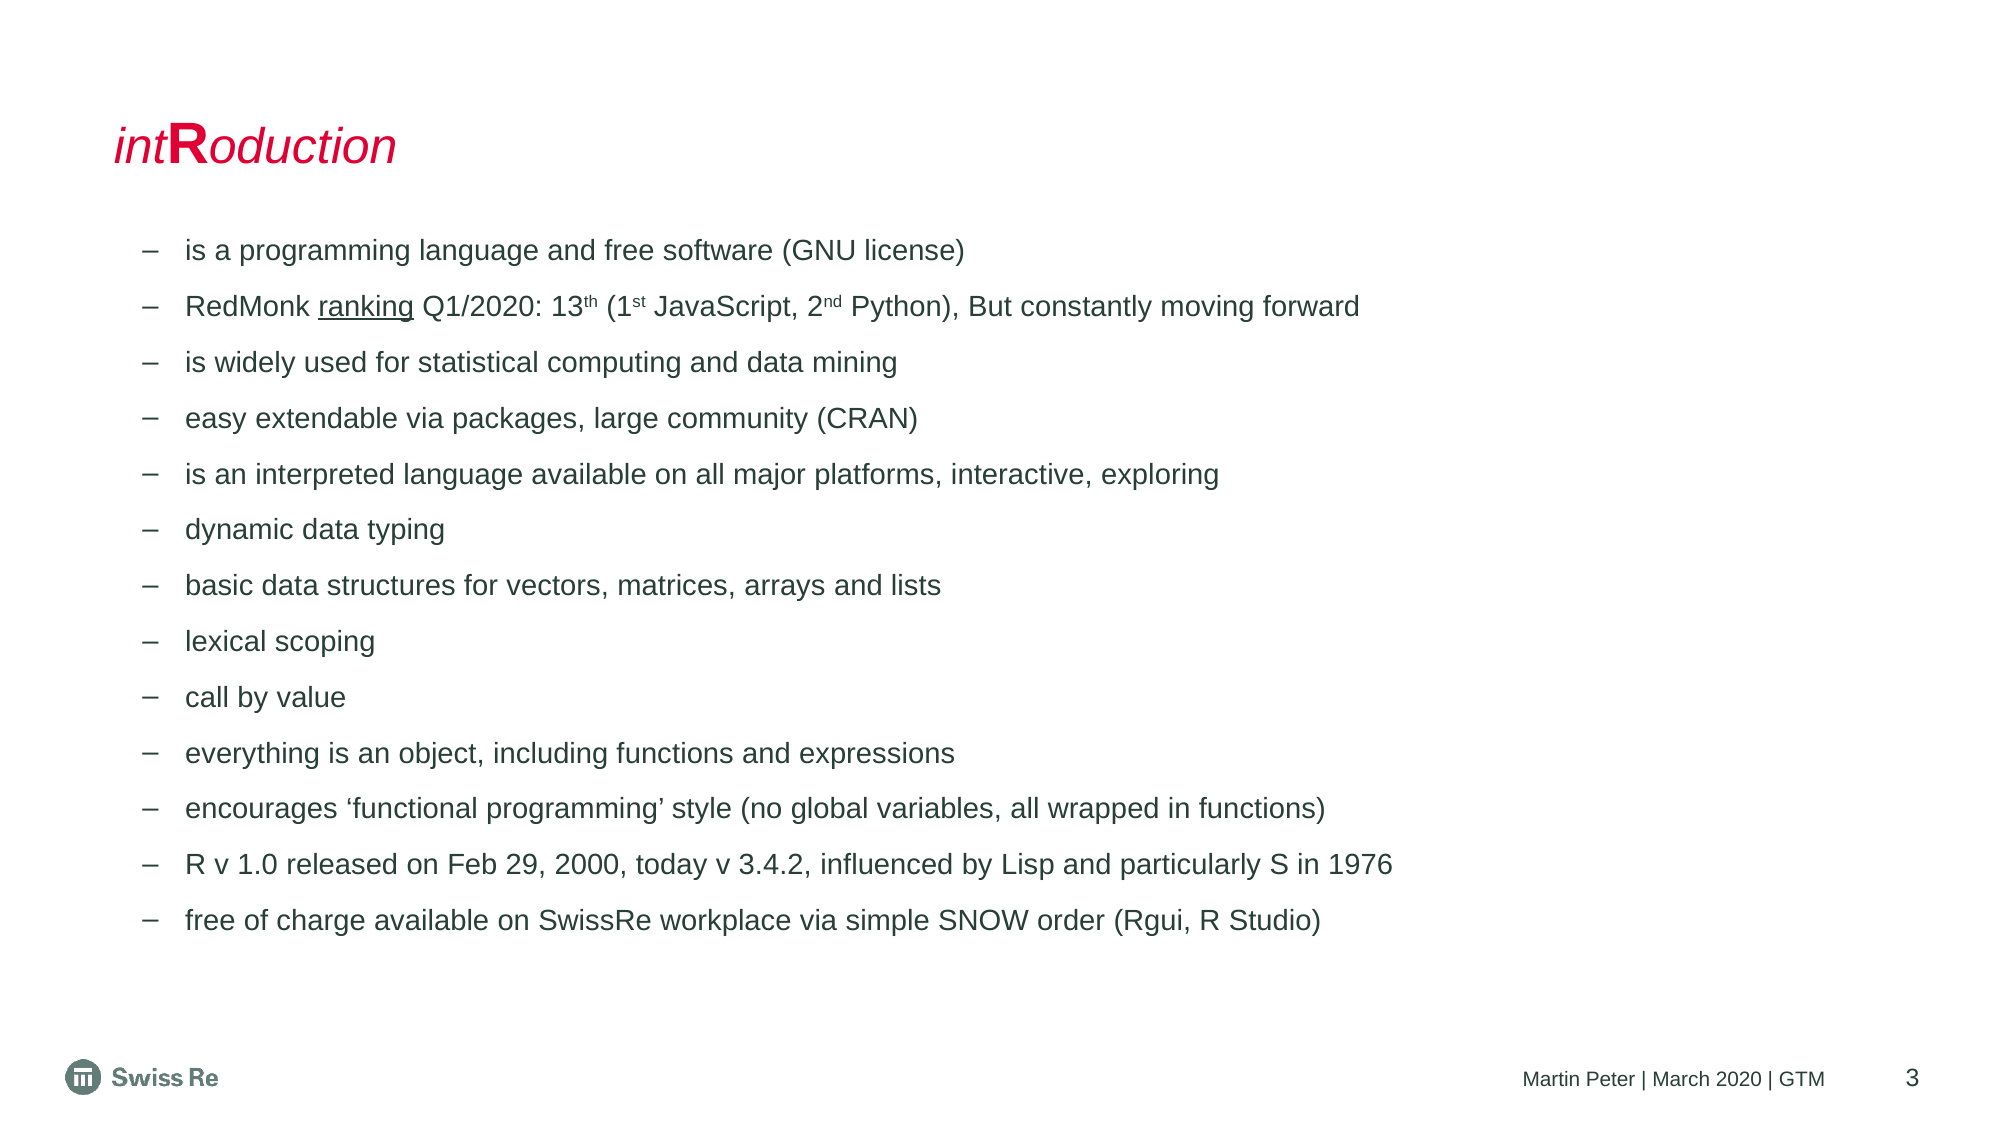

# intRoduction
is a programming language and free software (GNU license)
RedMonk ranking Q1/2020: 13th (1st JavaScript, 2nd Python), But constantly moving forward
is widely used for statistical computing and data mining
easy extendable via packages, large community (CRAN)
is an interpreted language available on all major platforms, interactive, exploring
dynamic data typing
basic data structures for vectors, matrices, arrays and lists
lexical scoping
call by value
everything is an object, including functions and expressions
encourages ‘functional programming’ style (no global variables, all wrapped in functions)
R v 1.0 released on Feb 29, 2000, today v 3.4.2, influenced by Lisp and particularly S in 1976
free of charge available on SwissRe workplace via simple SNOW order (Rgui, R Studio)

3